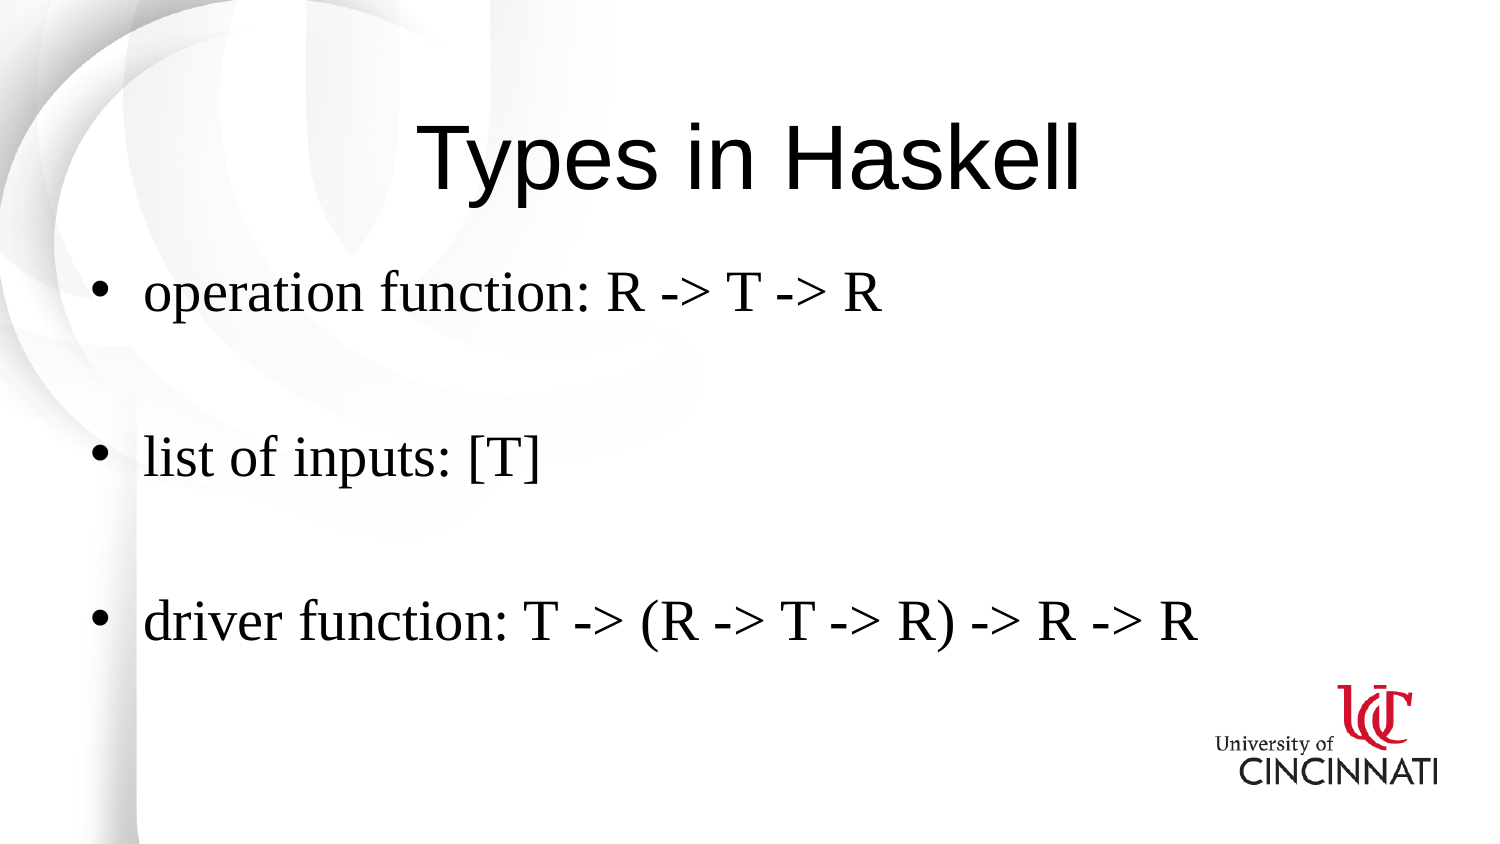

# Types in Haskell
operation function: R -> T -> R

list of inputs: [T]

driver function: T -> (R -> T -> R) -> R -> R